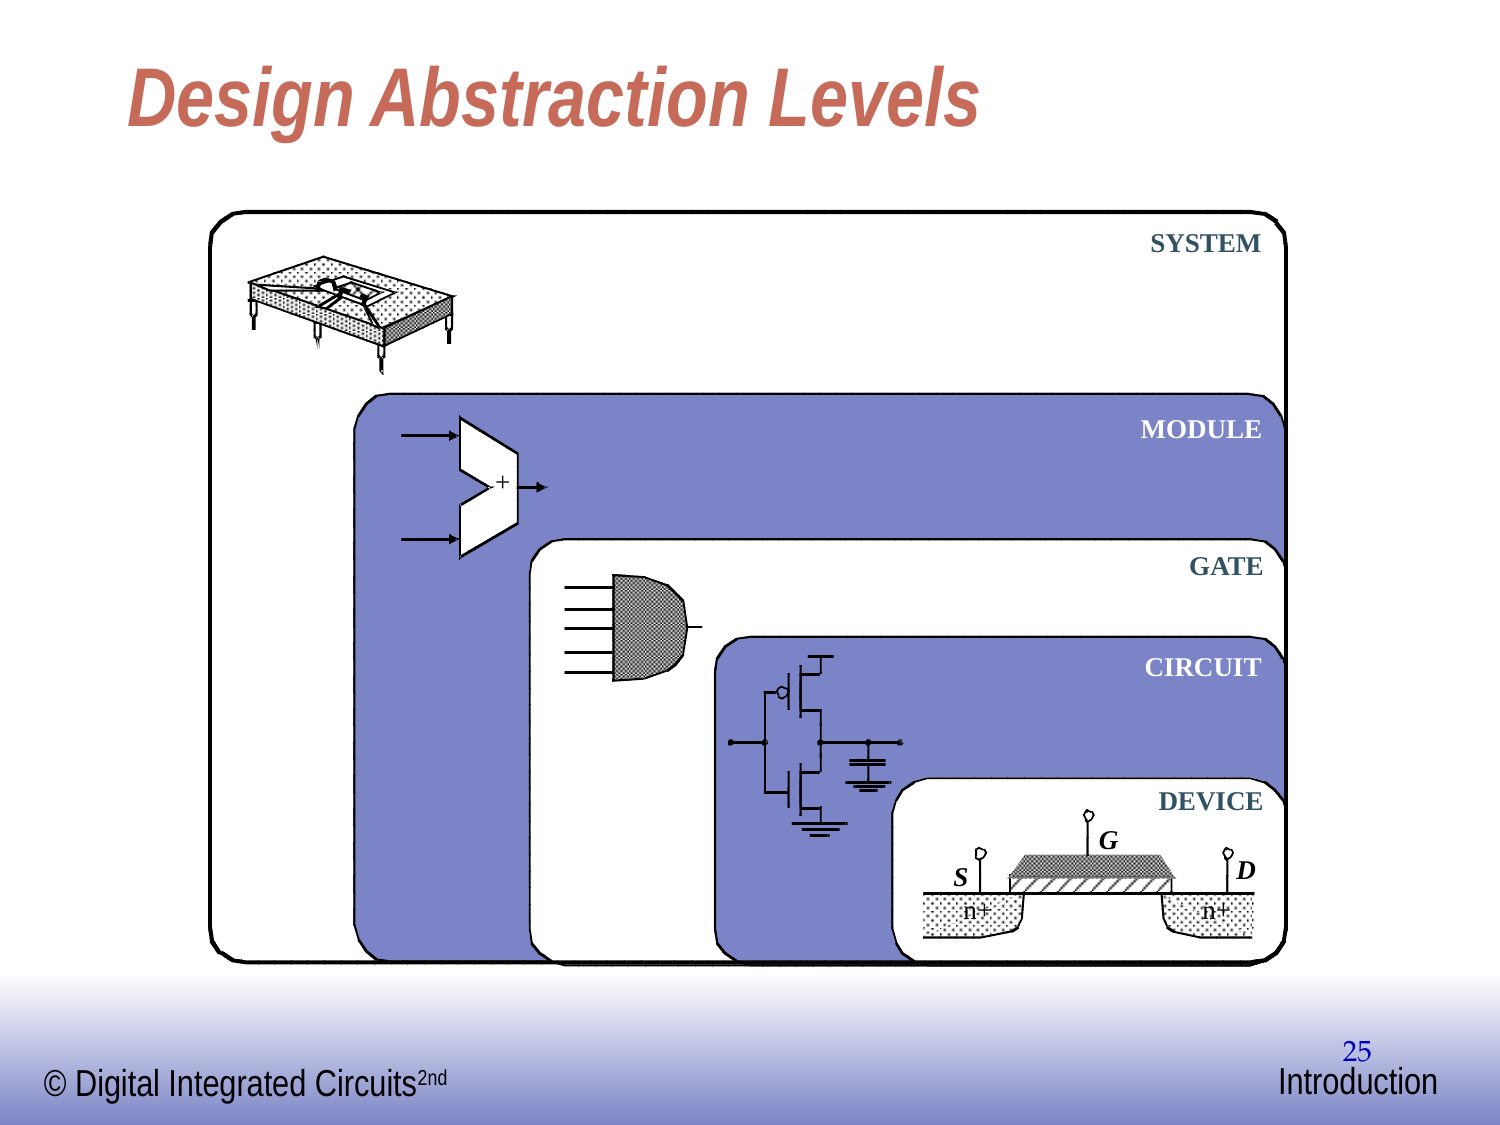

# Design Abstraction Levels

SYSTEM

MODULE

+

GATE

CIRCUIT

DEVICE

G

D

S

n+

n+

25